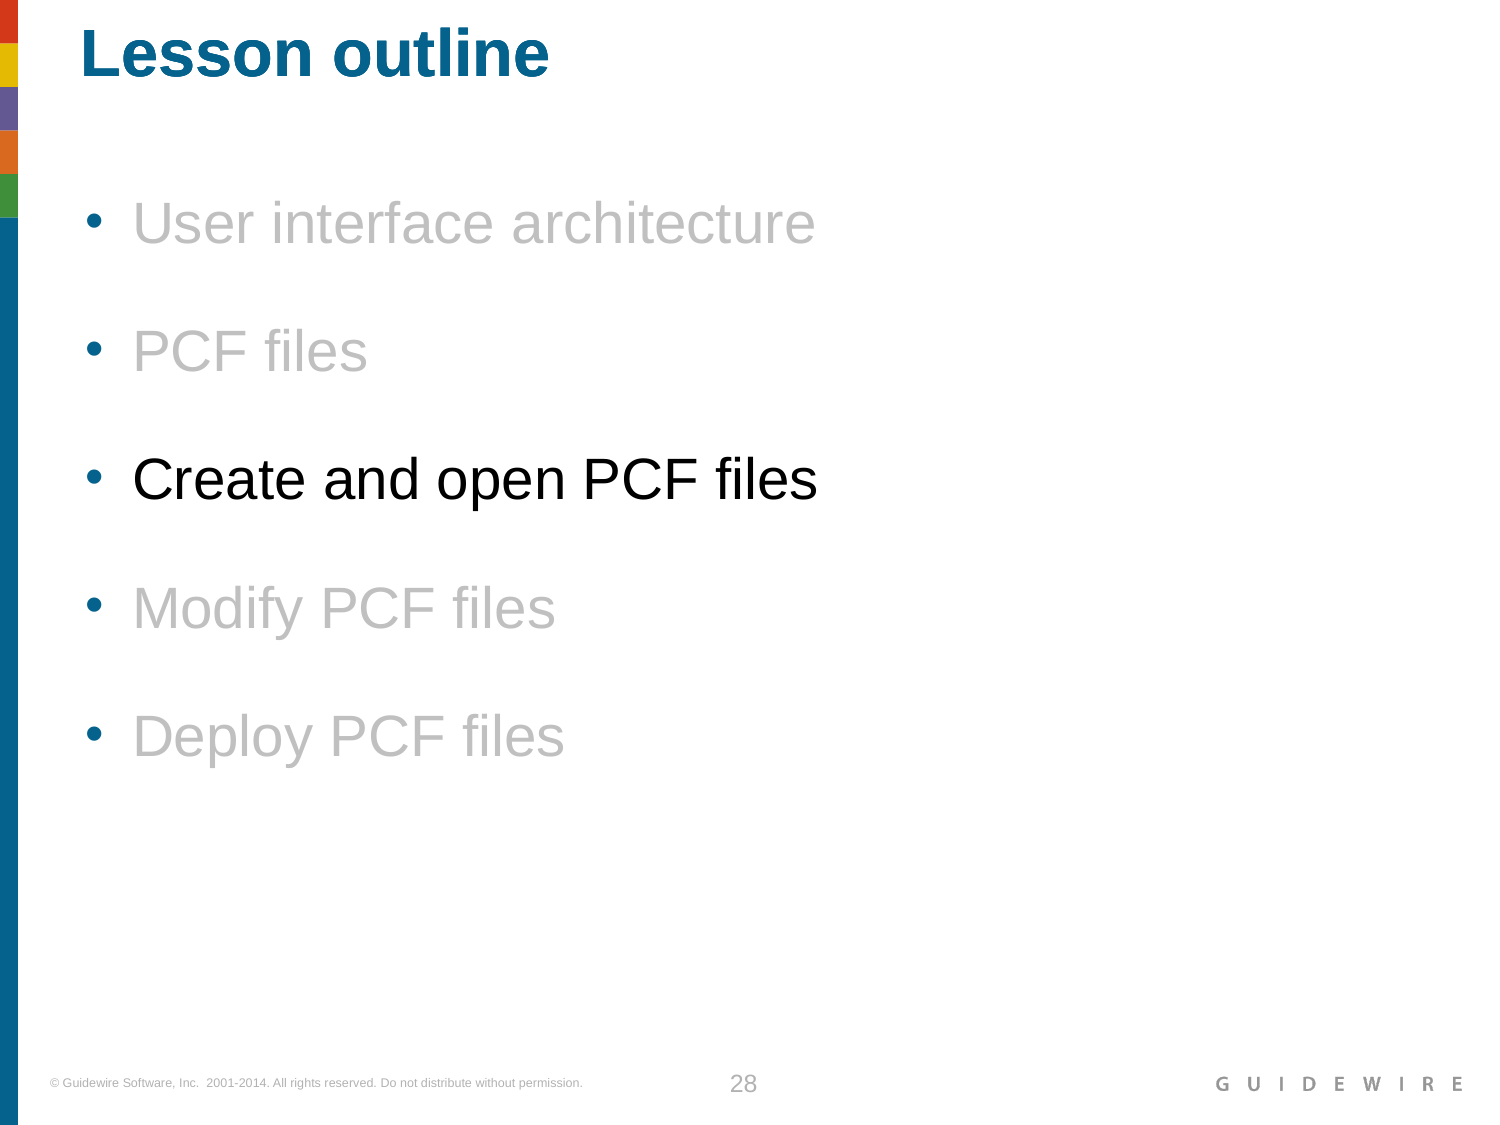

User interface architecture
PCF files
Create and open PCF files
Modify PCF files
Deploy PCF files